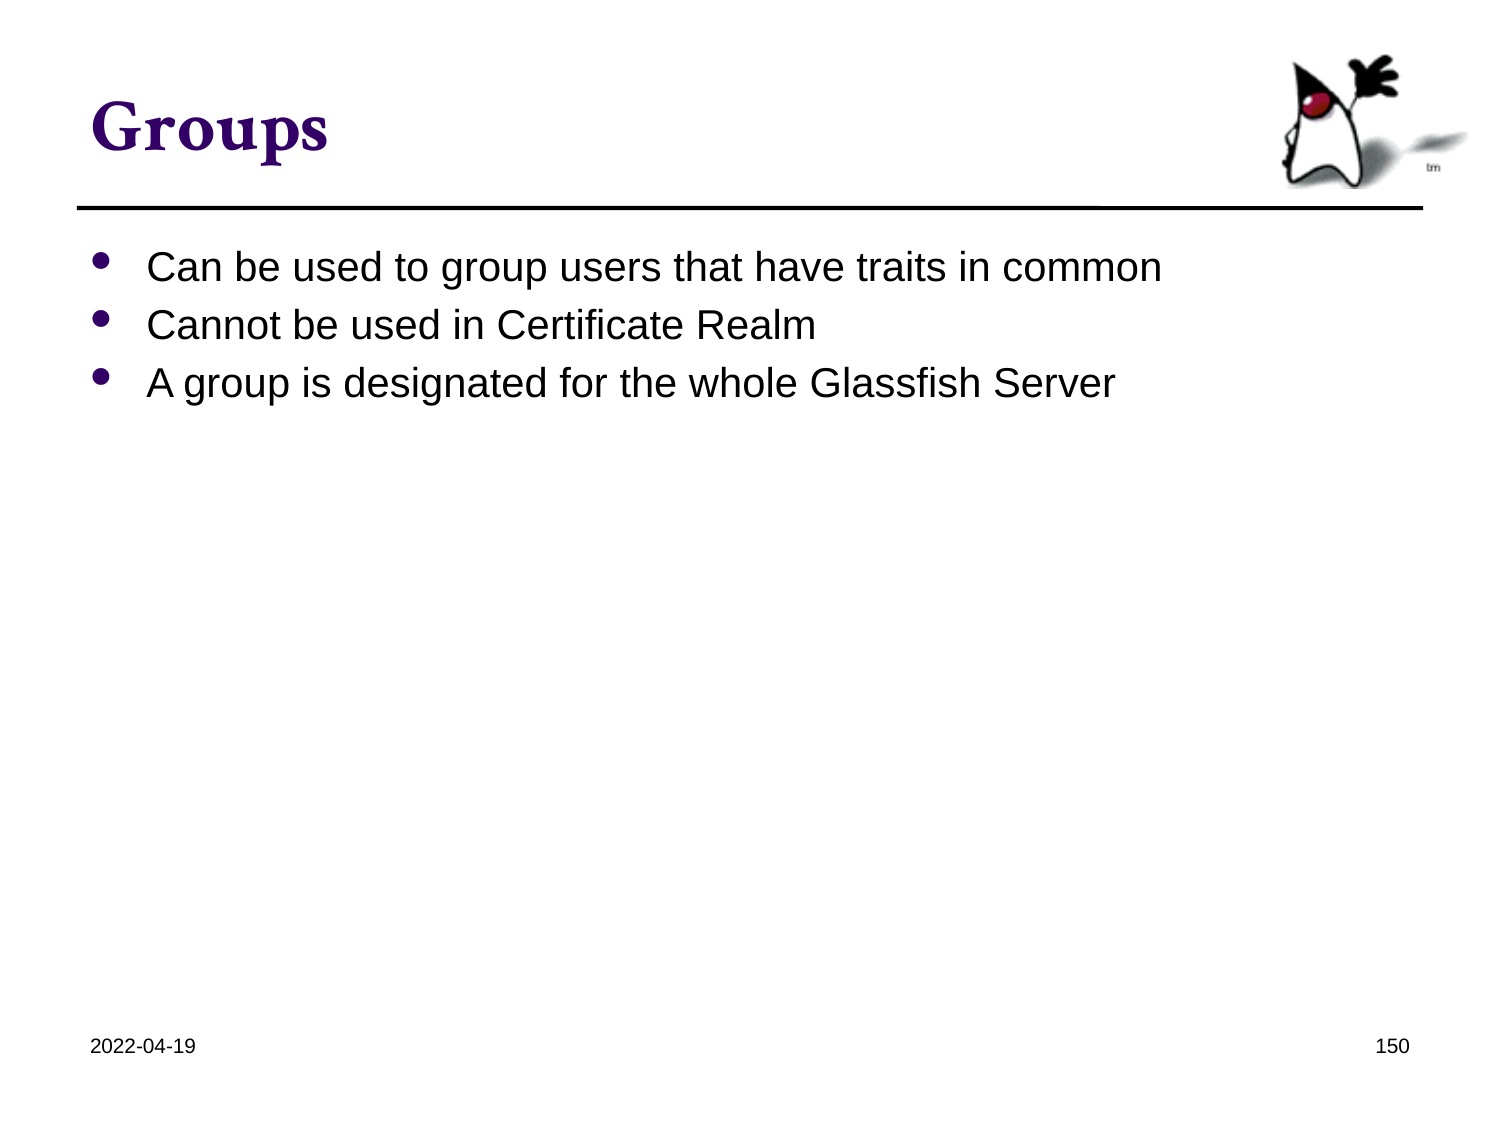

# Groups
Can be used to group users that have traits in common
Cannot be used in Certificate Realm
A group is designated for the whole Glassfish Server

2022-04-19
150